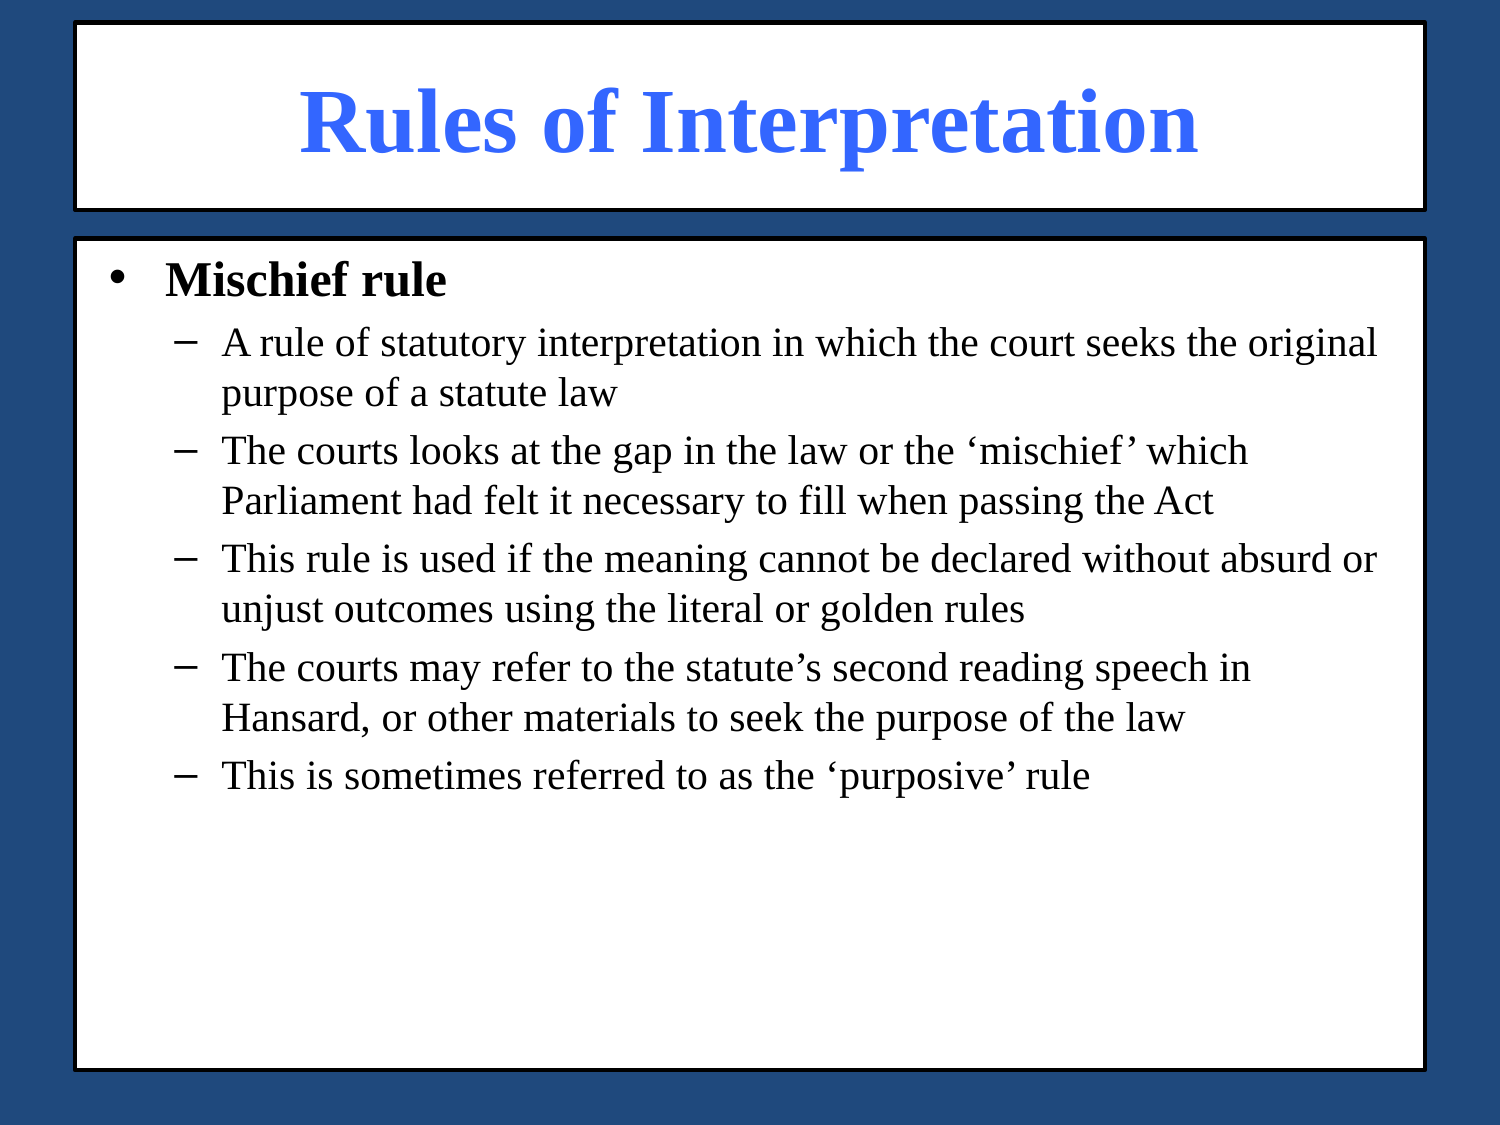

# Rules of Interpretation
Mischief rule
A rule of statutory interpretation in which the court seeks the original purpose of a statute law
The courts looks at the gap in the law or the ‘mischief’ which Parliament had felt it necessary to fill when passing the Act
This rule is used if the meaning cannot be declared without absurd or unjust outcomes using the literal or golden rules
The courts may refer to the statute’s second reading speech in Hansard, or other materials to seek the purpose of the law
This is sometimes referred to as the ‘purposive’ rule